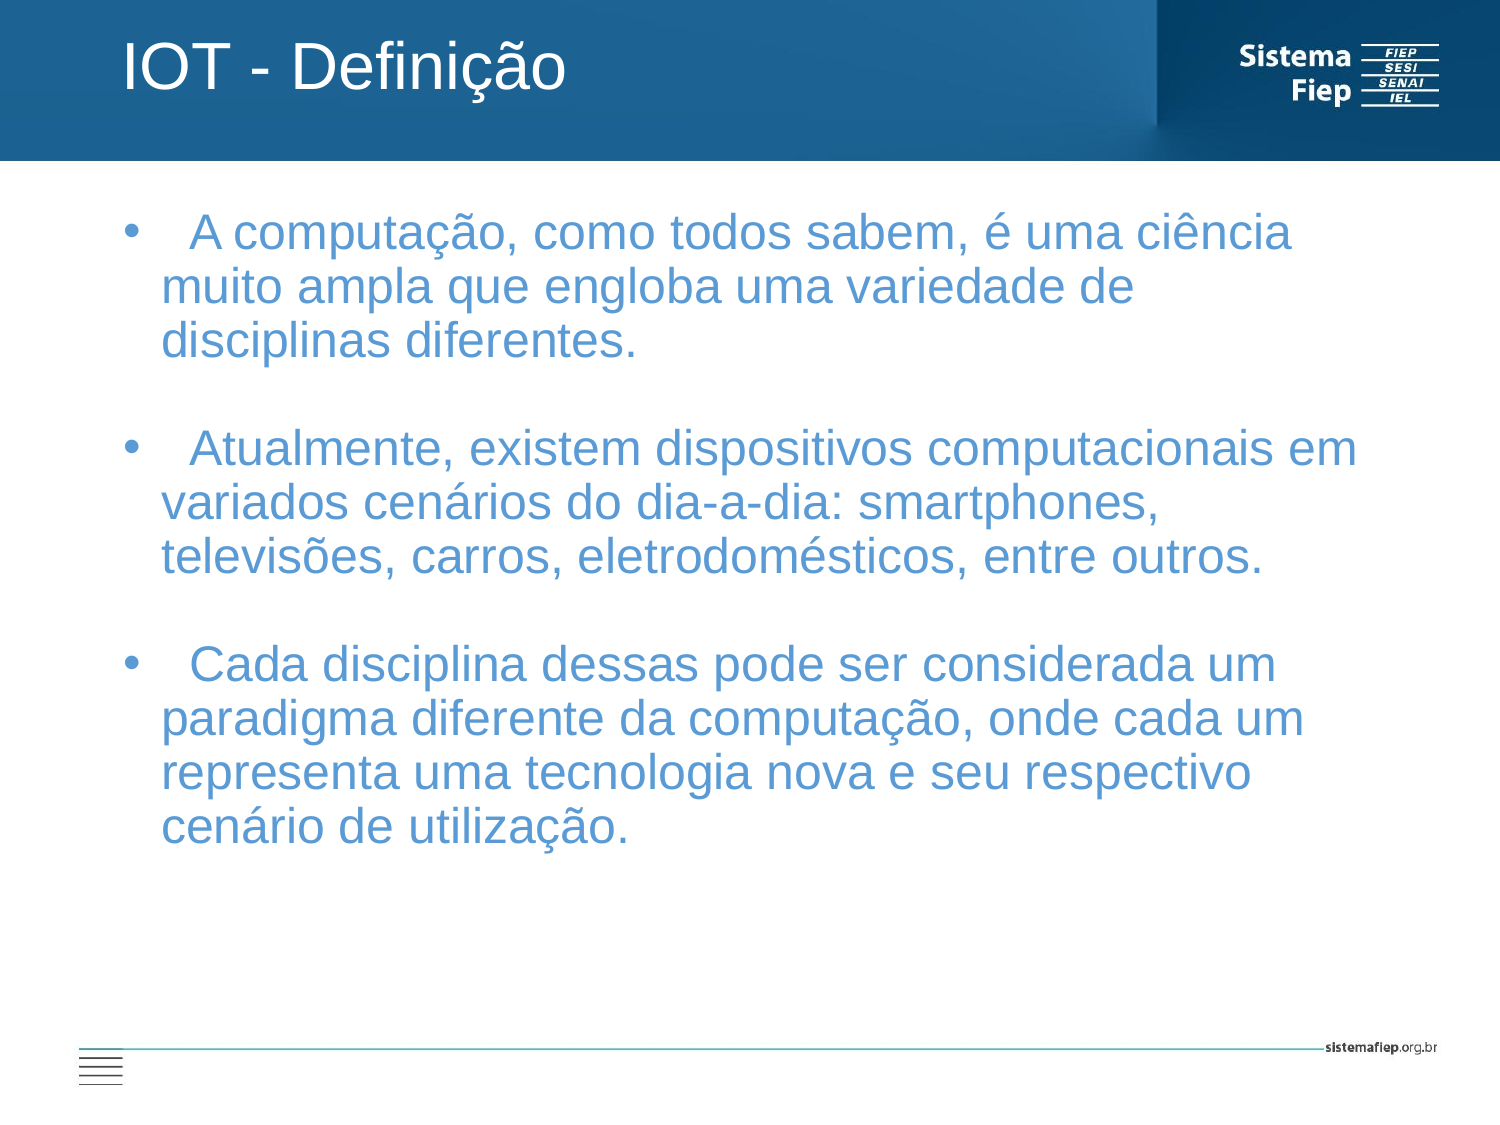

IOT - Definição
  A computação, como todos sabem, é uma ciência muito ampla que engloba uma variedade de disciplinas diferentes.

  Atualmente, existem dispositivos computacionais em variados cenários do dia-a-dia: smartphones, televisões, carros, eletrodomésticos, entre outros.

  Cada disciplina dessas pode ser considerada um paradigma diferente da computação, onde cada um representa uma tecnologia nova e seu respectivo cenário de utilização.

AT